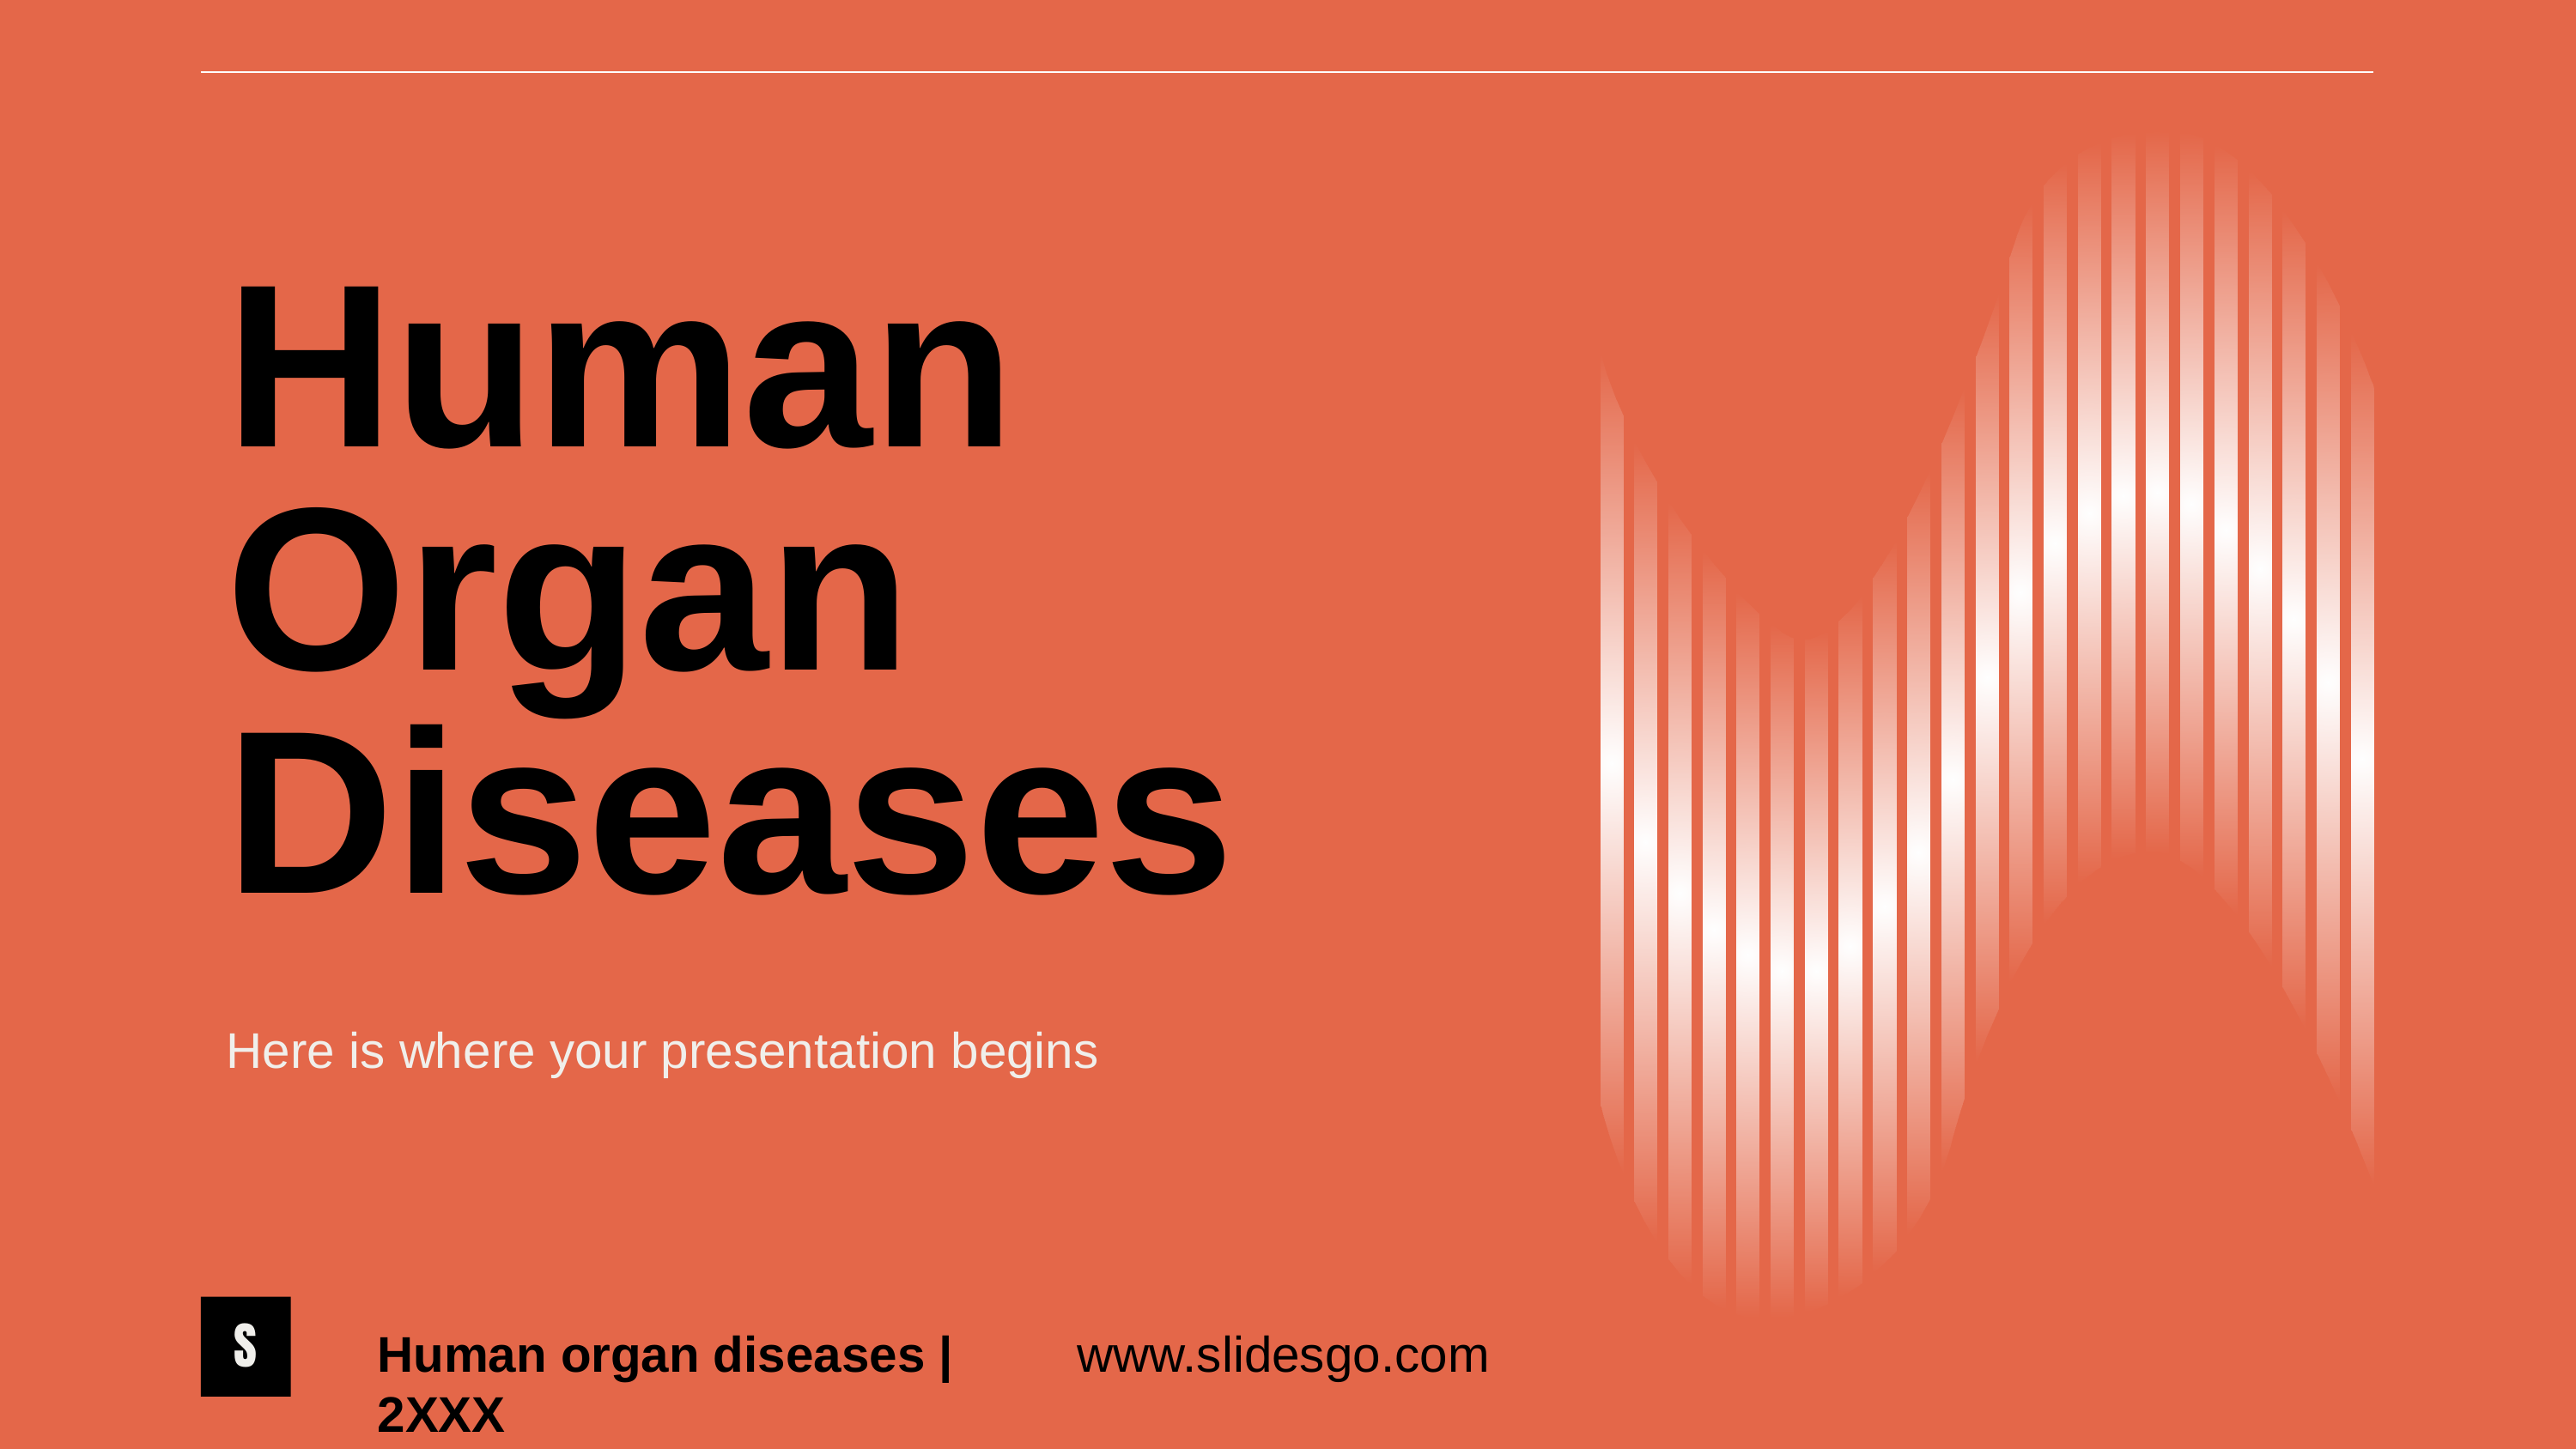

# Human Organ Diseases
Here is where your presentation begins
S
Human organ diseases | 2XXX
www.slidesgo.com